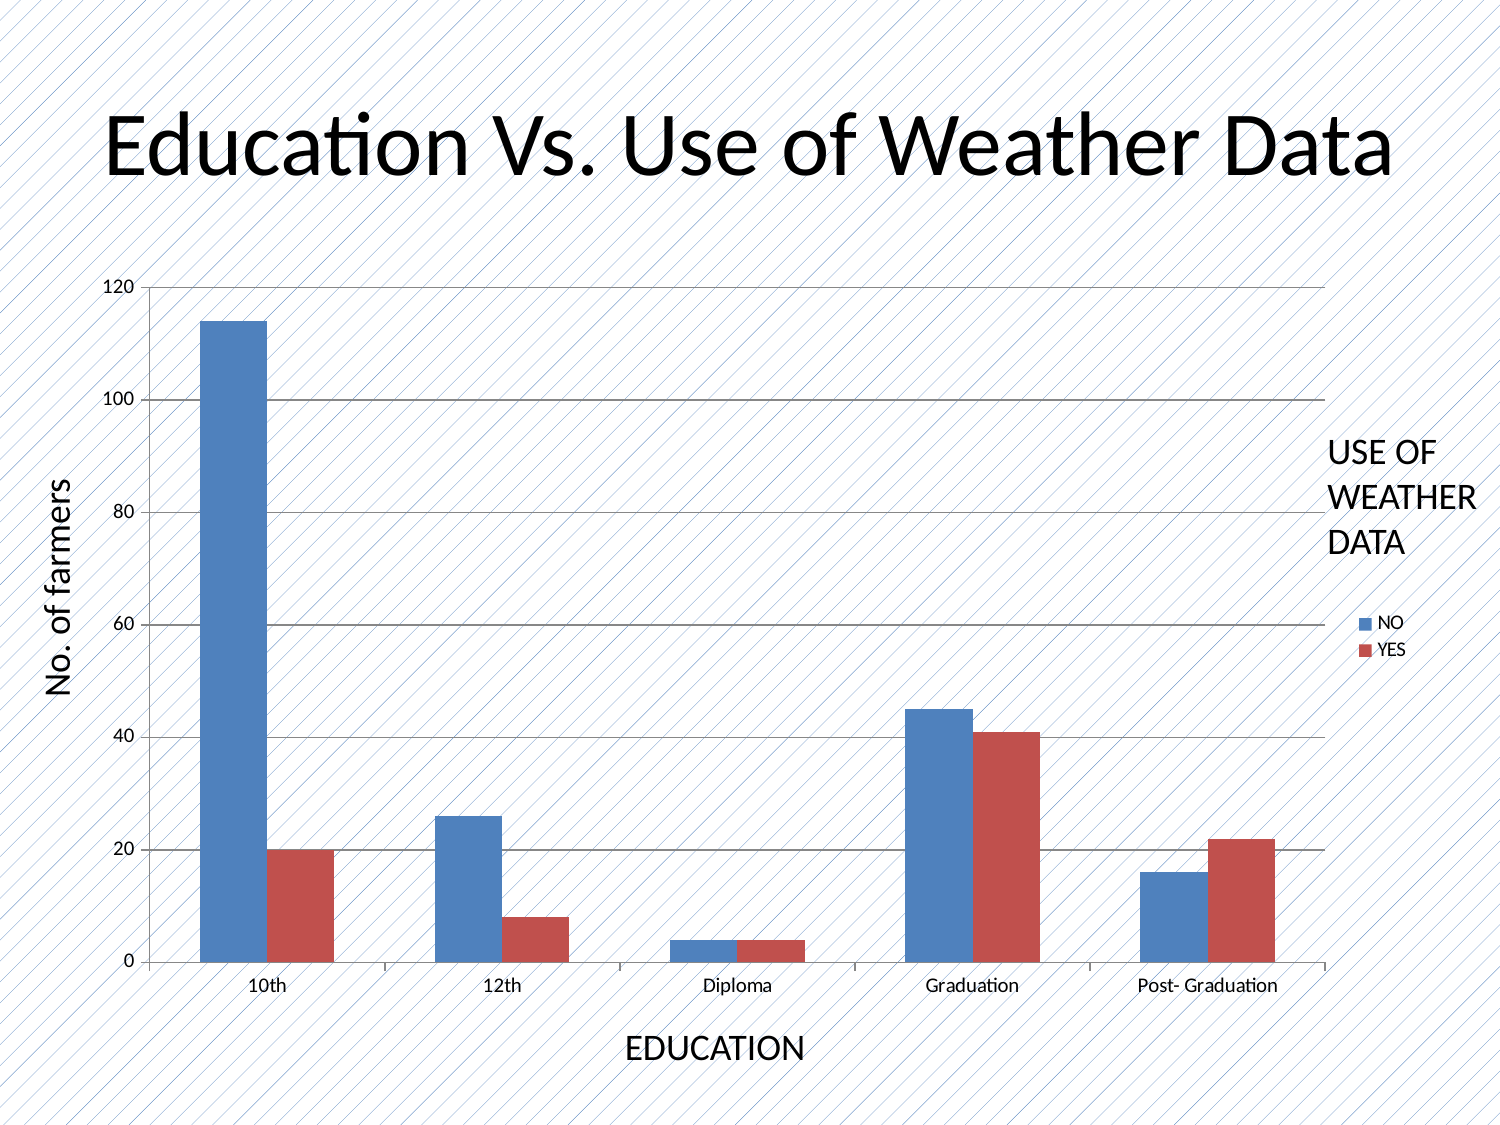

# Education Vs. Use of Weather Data

### Chart

| Category | NO | YES |
|---|---|---|
| 10th | 114.0 | 20.0 |
| 12th | 26.0 | 8.0 |
| Diploma | 4.0 | 4.0 |
| Graduation | 45.0 | 41.0 |
| Post- Graduation | 16.0 | 22.0 |
USE OF WEATHER DATA
No. of farmers
EDUCATION